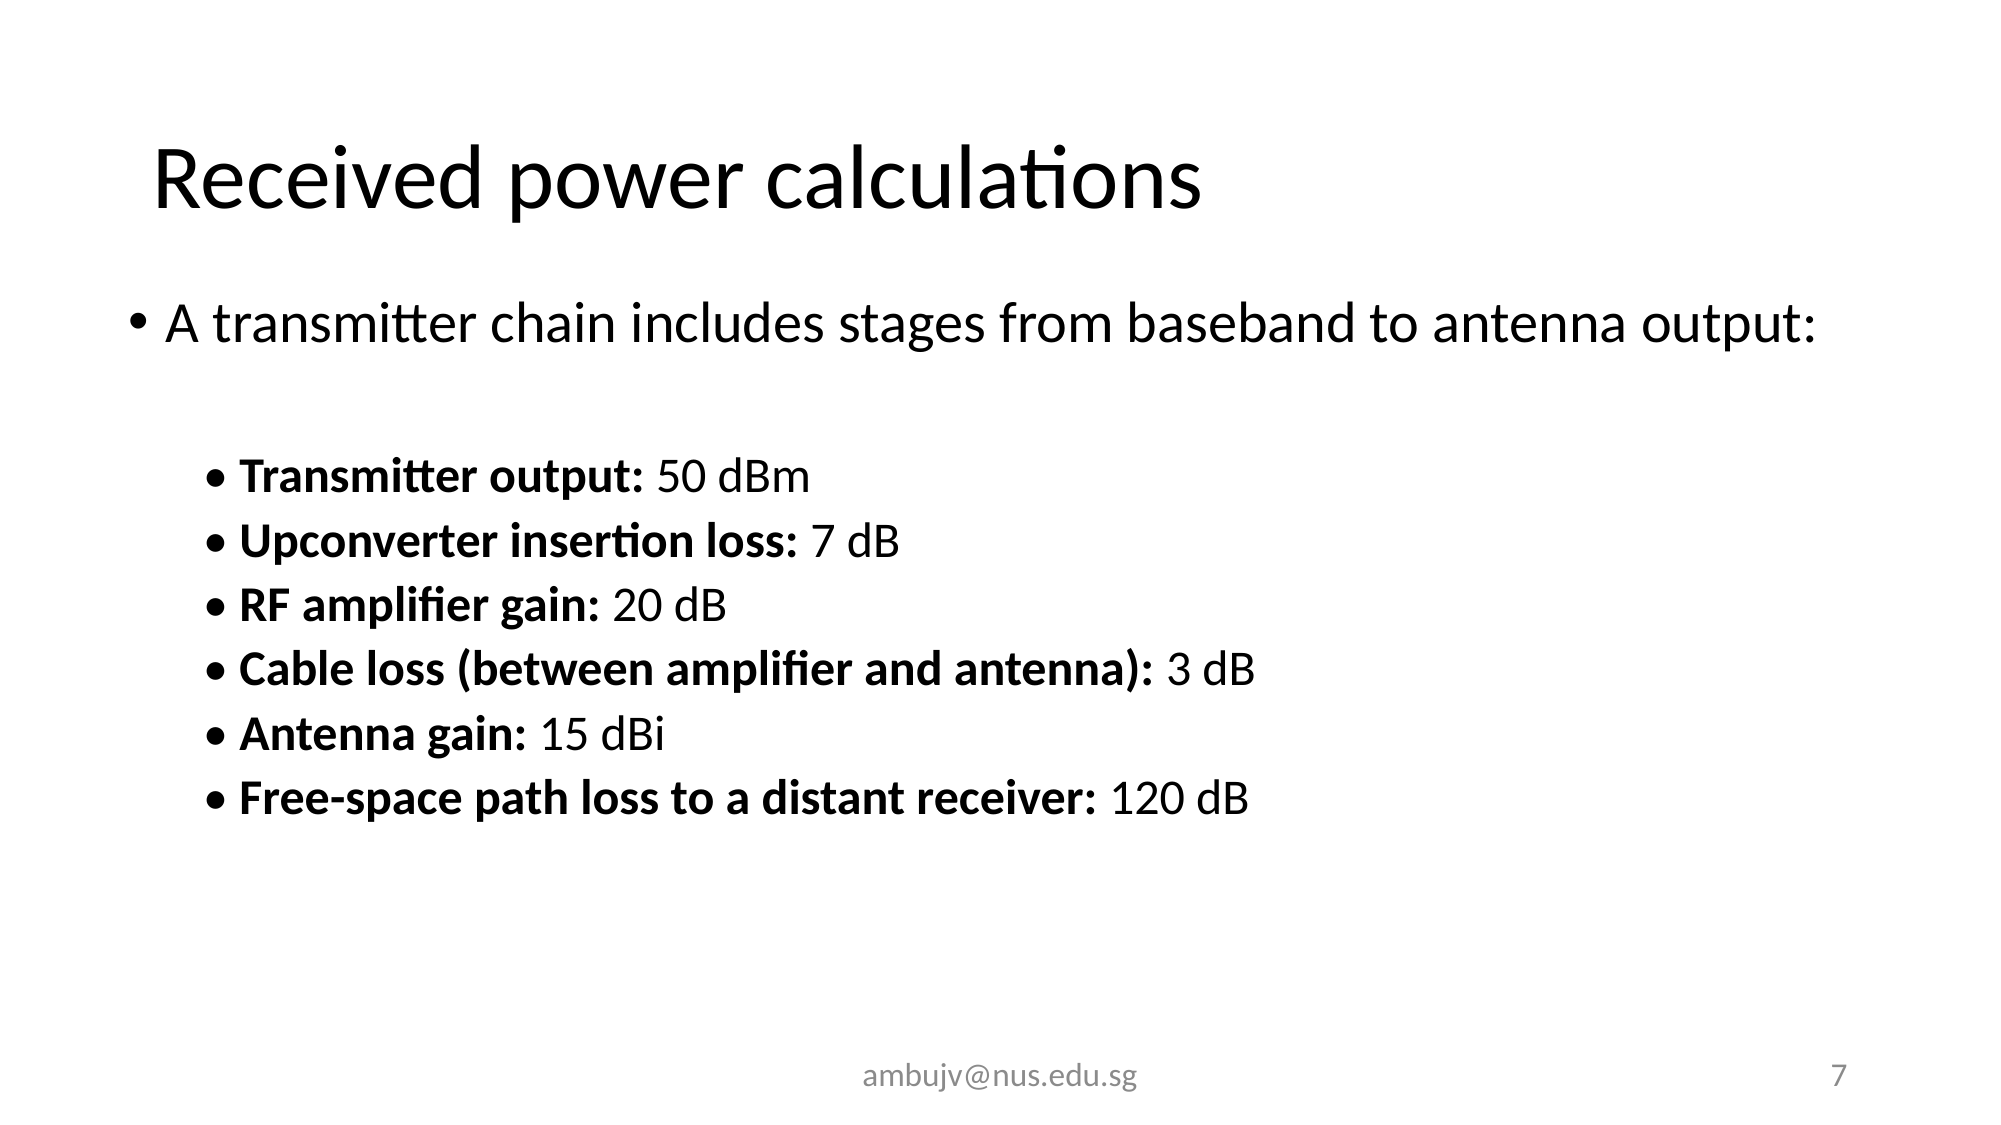

# Received power calculations
A transmitter chain includes stages from baseband to antenna output:

• Transmitter output: 50 dBm
• Upconverter insertion loss: 7 dB
• RF amplifier gain: 20 dB
• Cable loss (between amplifier and antenna): 3 dB
• Antenna gain: 15 dBi
• Free-space path loss to a distant receiver: 120 dB

ambujv@nus.edu.sg
7